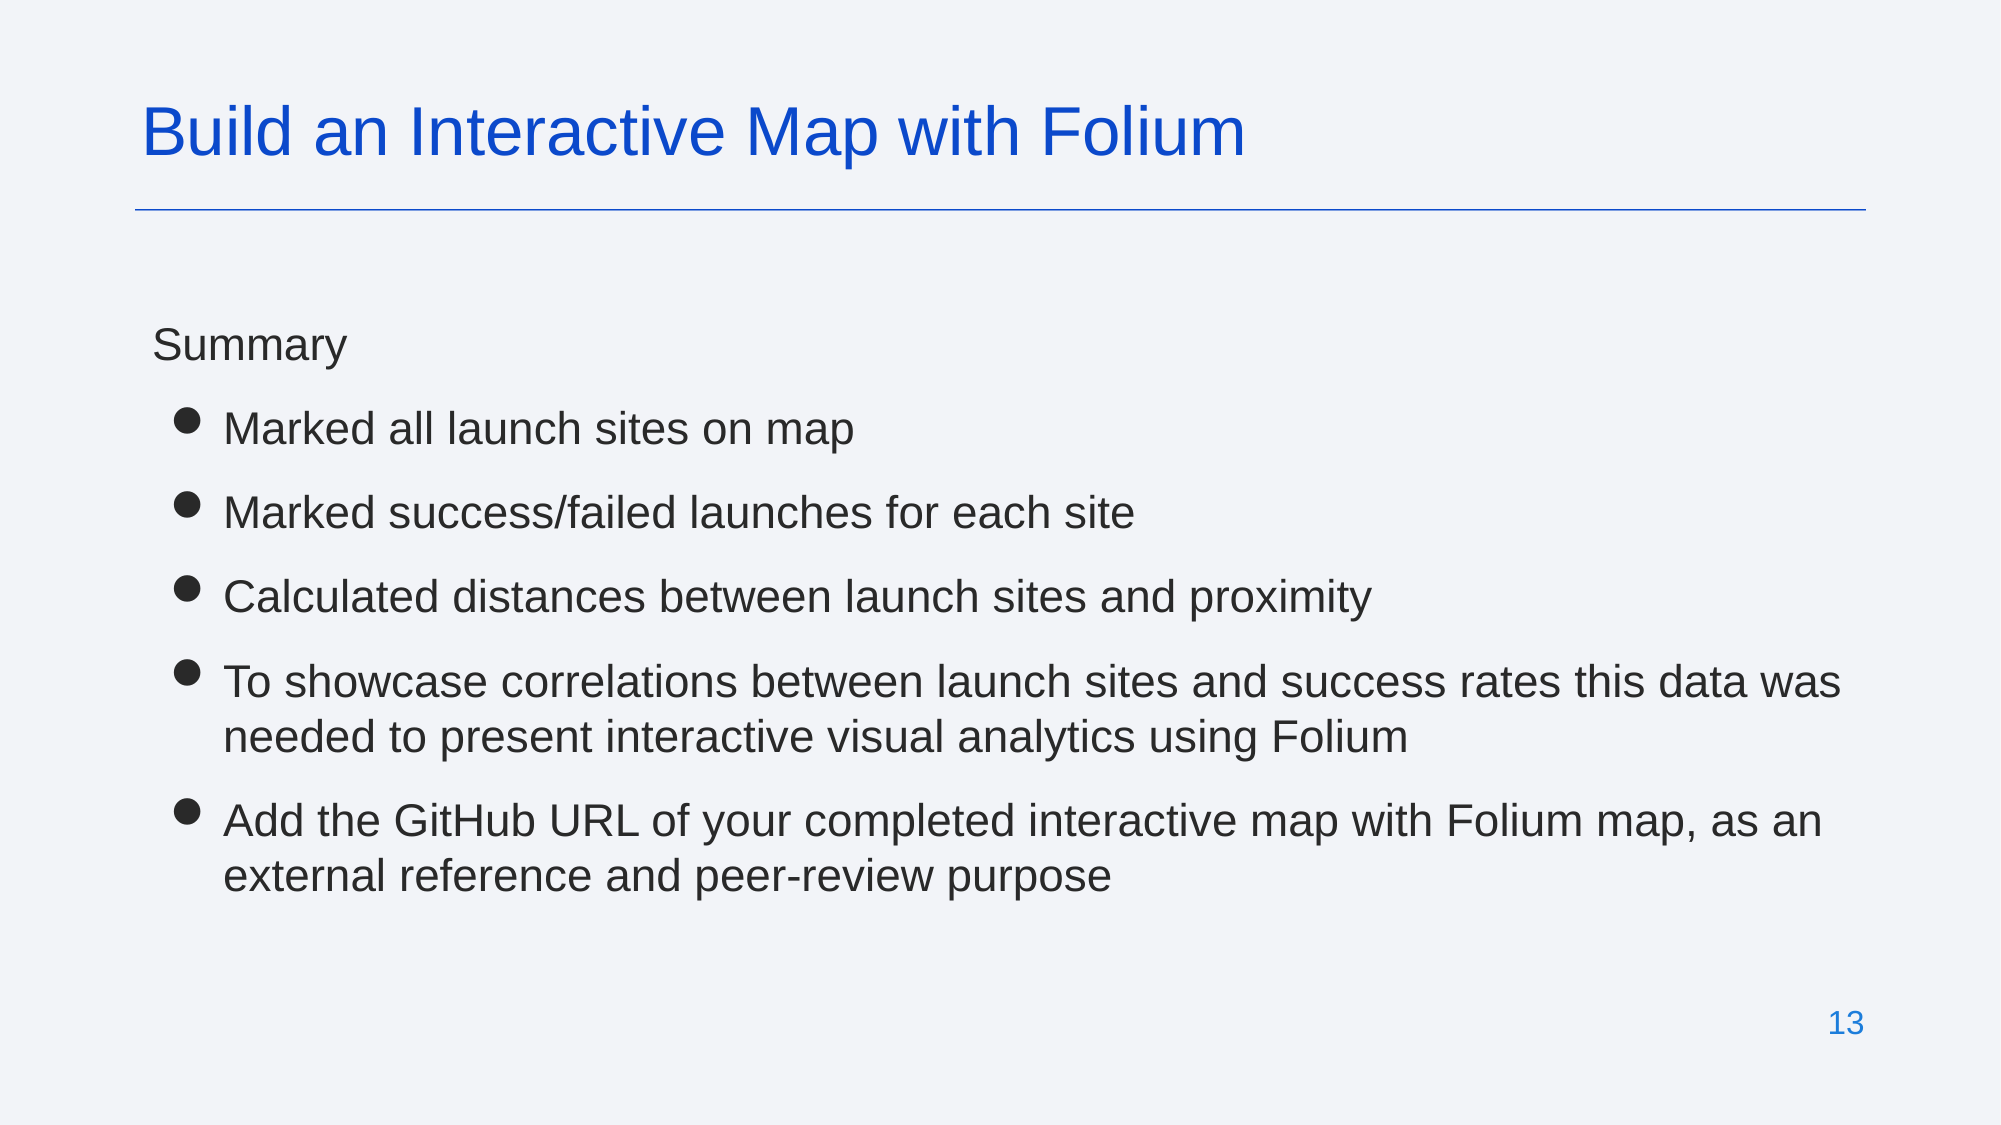

Build an Interactive Map with Folium
Summary
Marked all launch sites on map
Marked success/failed launches for each site
Calculated distances between launch sites and proximity
To showcase correlations between launch sites and success rates this data was needed to present interactive visual analytics using Folium
Add the GitHub URL of your completed interactive map with Folium map, as an external reference and peer-review purpose

13